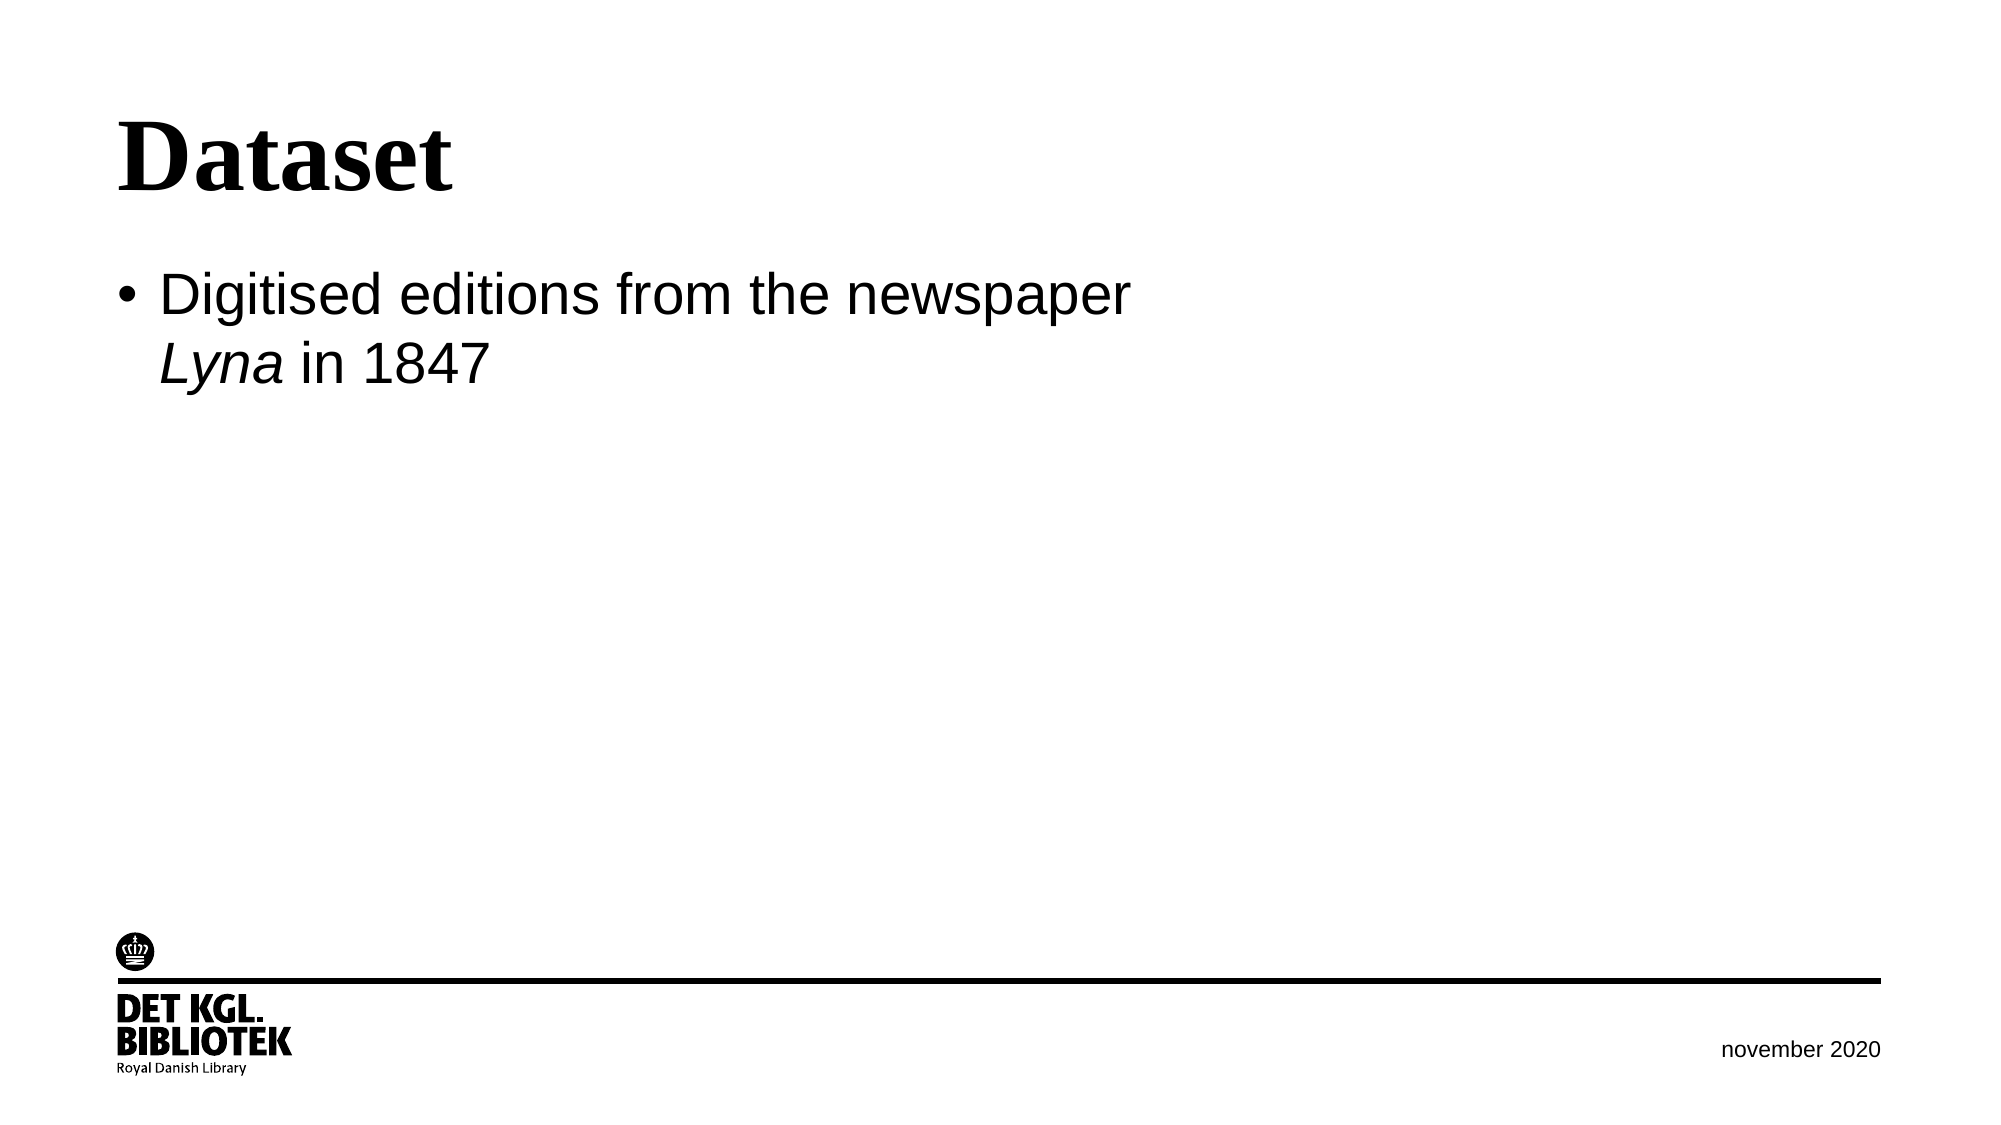

# Dataset
Digitised editions from the newspaper Lyna in 1847
november 2020